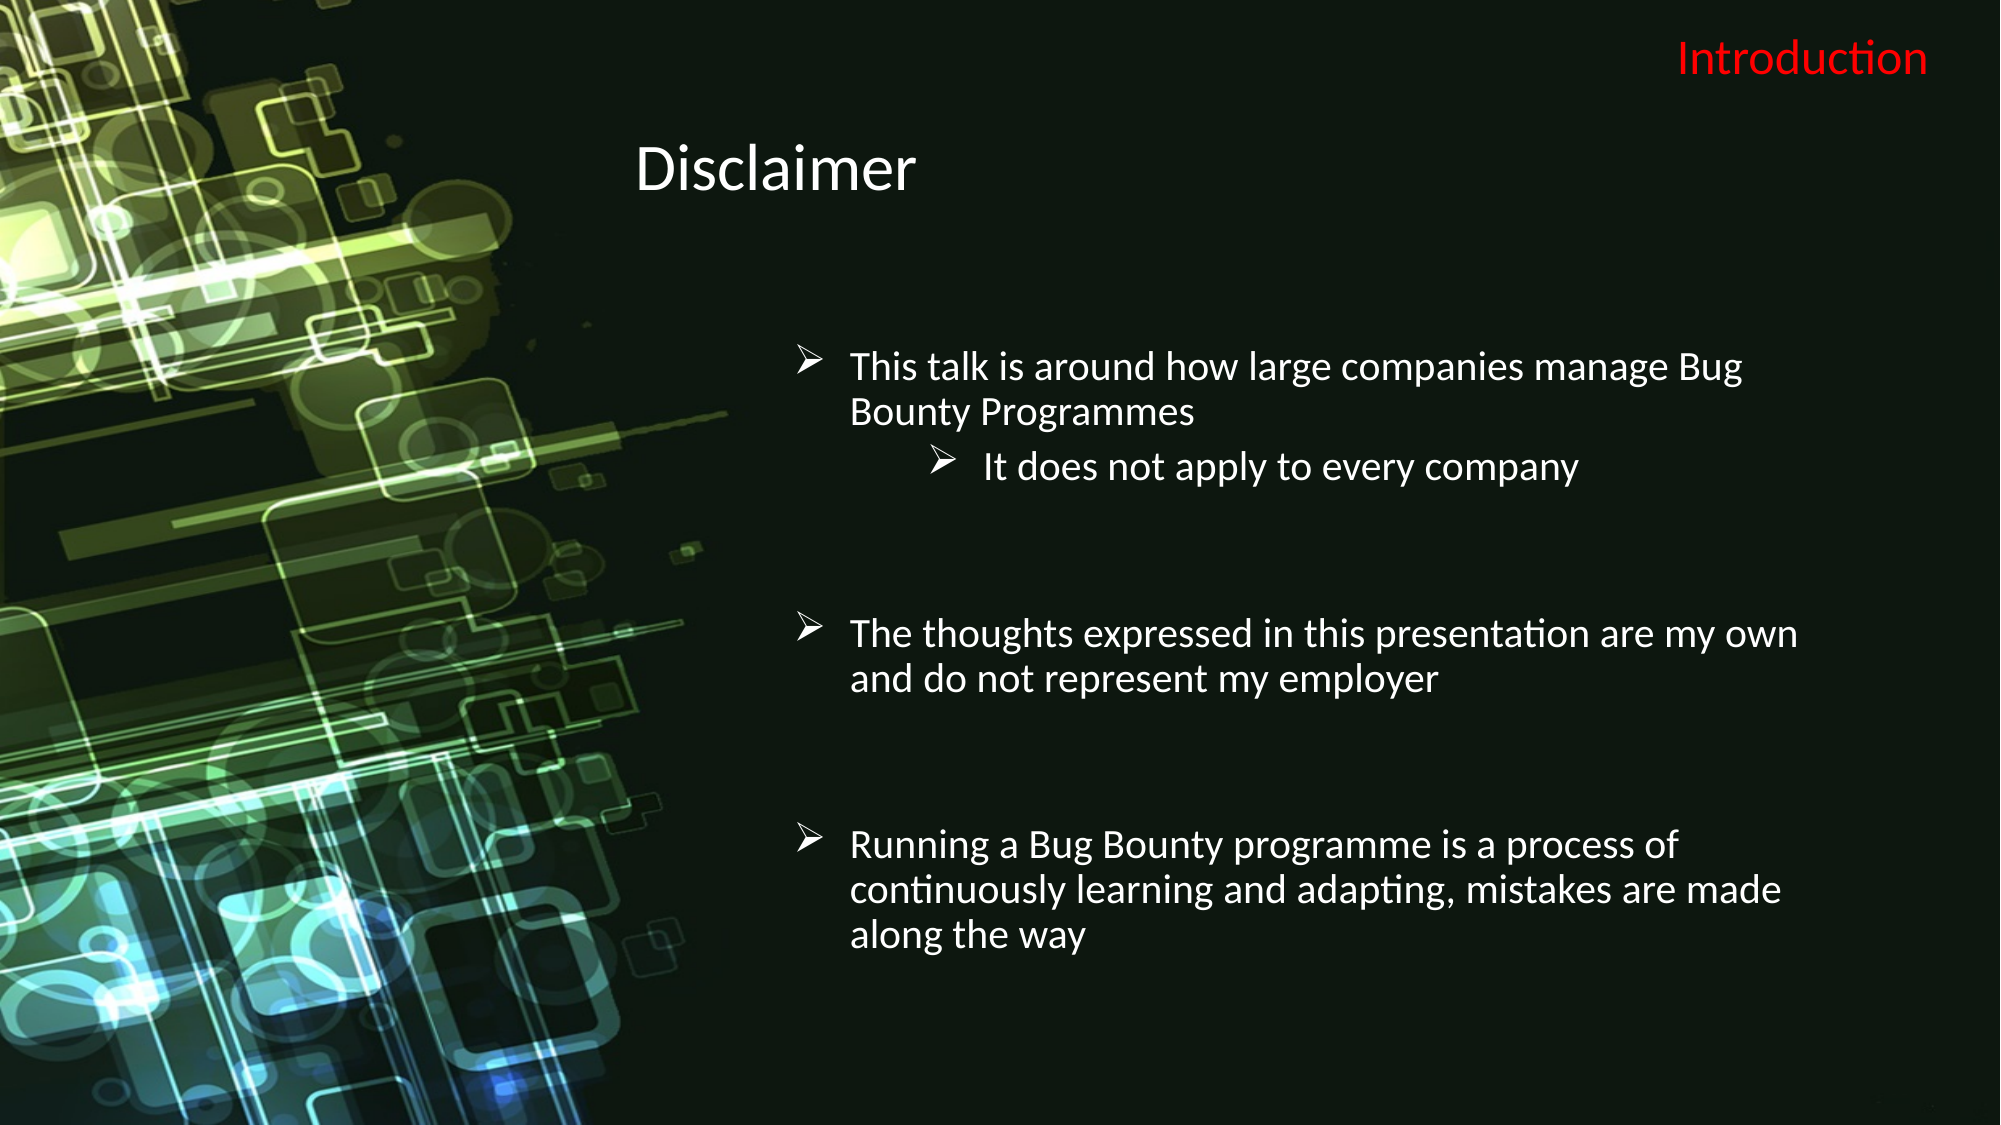

Introduction
# Disclaimer
This talk is around how large companies manage Bug Bounty Programmes
It does not apply to every company

The thoughts expressed in this presentation are my own and do not represent my employer

Running a Bug Bounty programme is a process of continuously learning and adapting, mistakes are made along the way